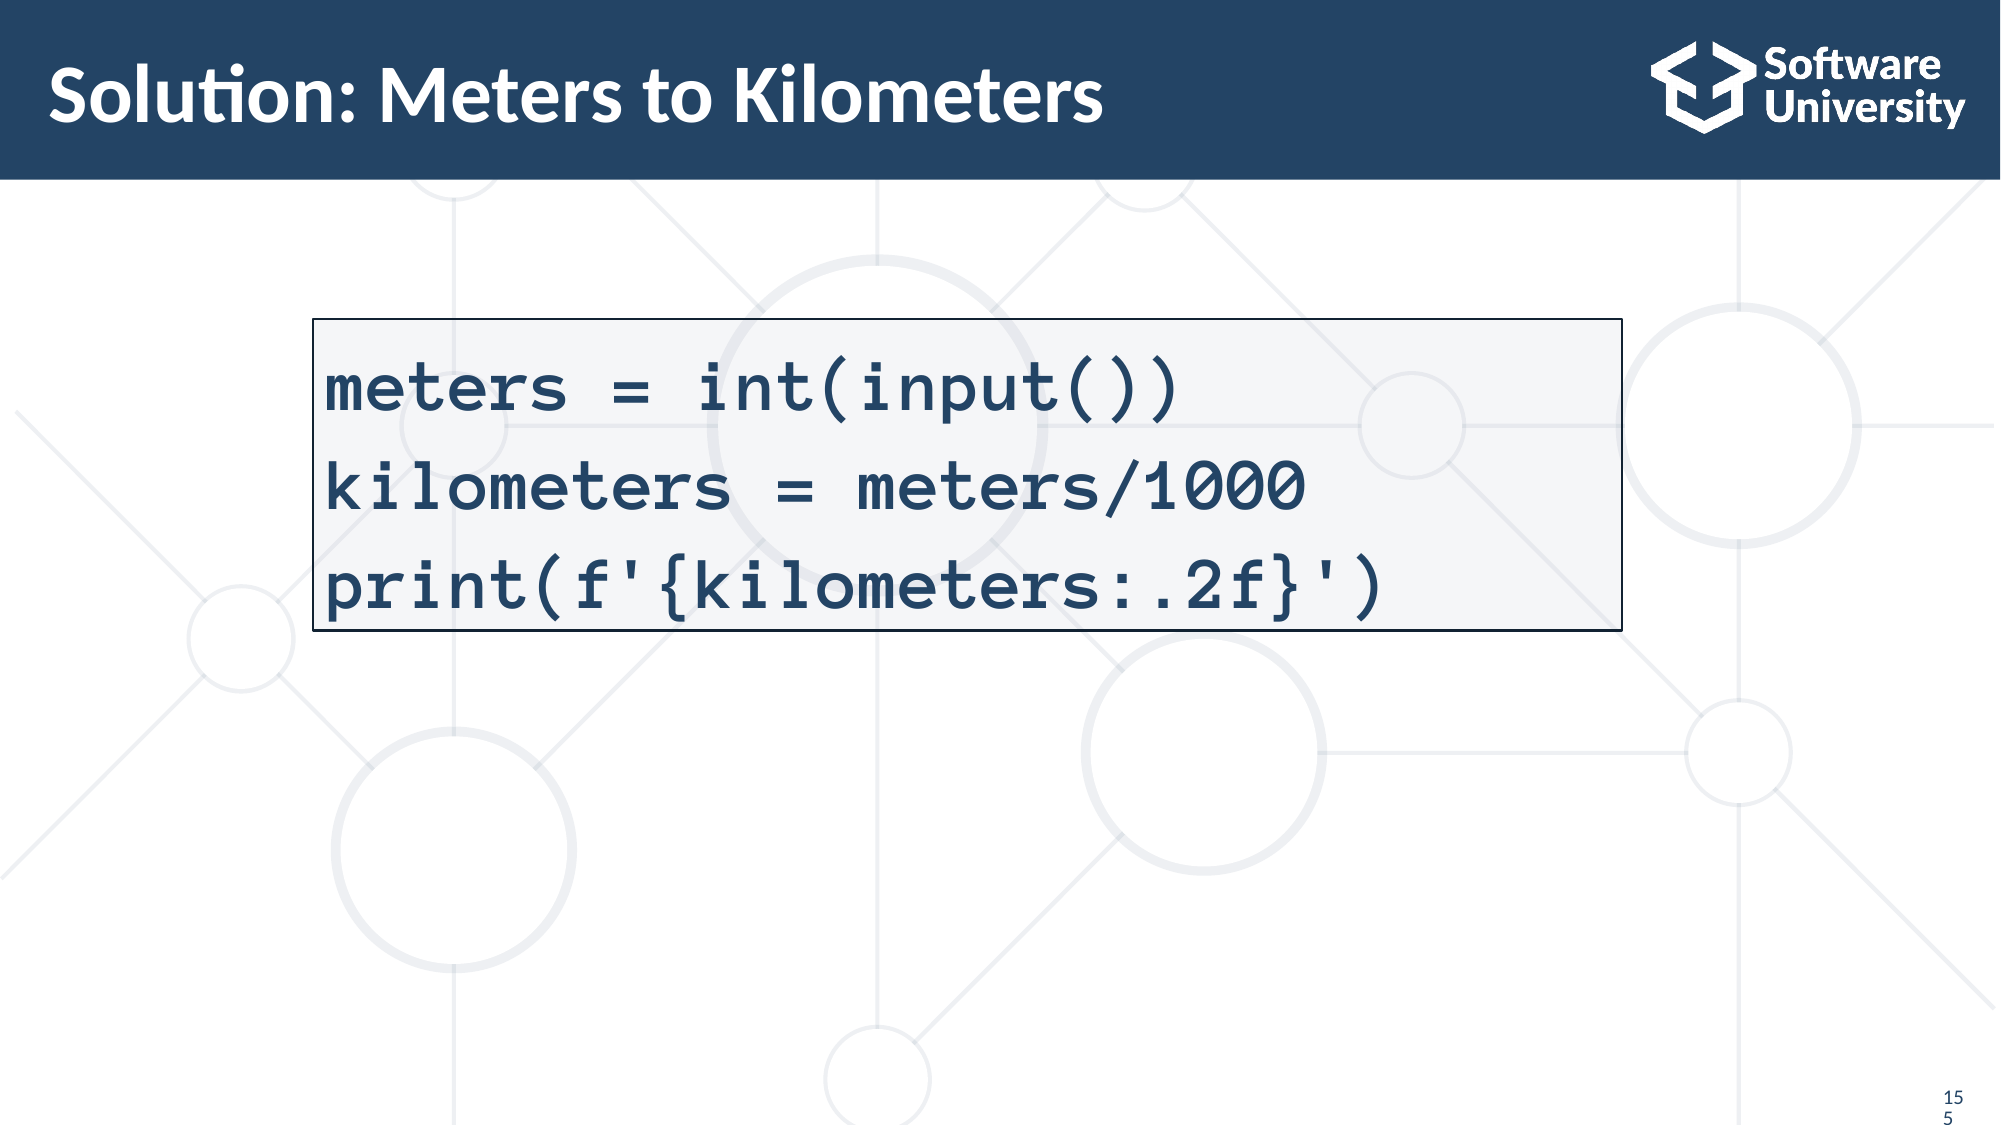

# Solution: Meters to Kilometers
meters = int(input())
kilometers = meters/1000
print(f'{kilometers:.2f}')
155